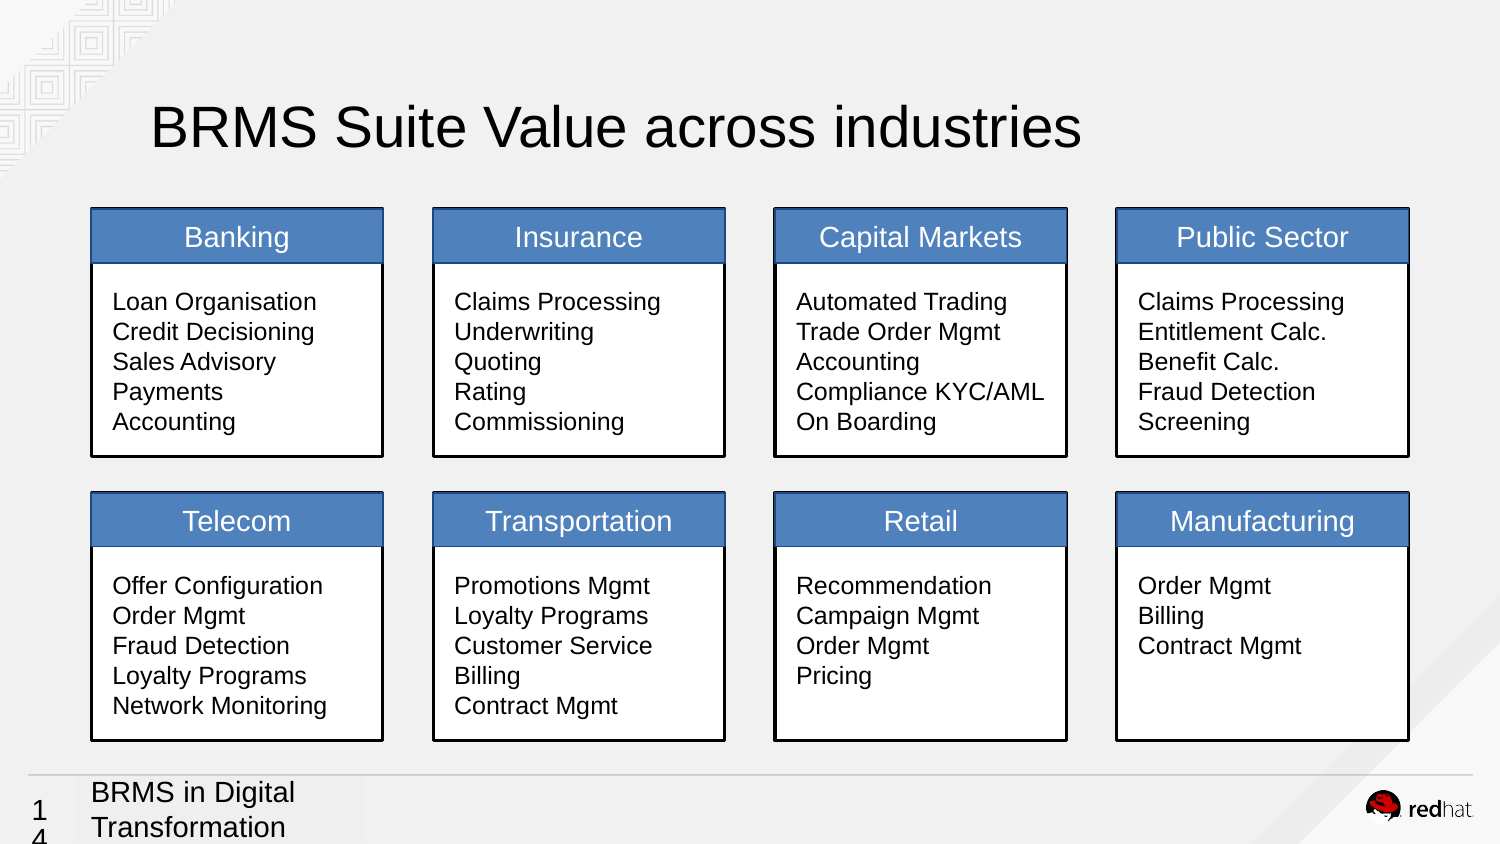

BRMS Suite Value across industries

Banking

Insurance

Capital Markets

Public Sector
Loan Organisation
Credit Decisioning
Sales Advisory
Payments
Accounting
Claims Processing
Underwriting
Quoting
Rating
Commissioning
Automated Trading
Trade Order Mgmt
Accounting
Compliance KYC/AML
On Boarding
Claims Processing
Entitlement Calc.
Benefit Calc.
Fraud Detection
Screening

Telecom

Transportation

Retail

Manufacturing
Recommendation
Campaign Mgmt
Order Mgmt
Pricing
Offer Configuration
Order Mgmt
Fraud Detection
Loyalty Programs
Network Monitoring
Promotions Mgmt
Loyalty Programs
Customer Service
Billing
Contract Mgmt
Order Mgmt
Billing
Contract Mgmt
14
BRMS in Digital Transformation